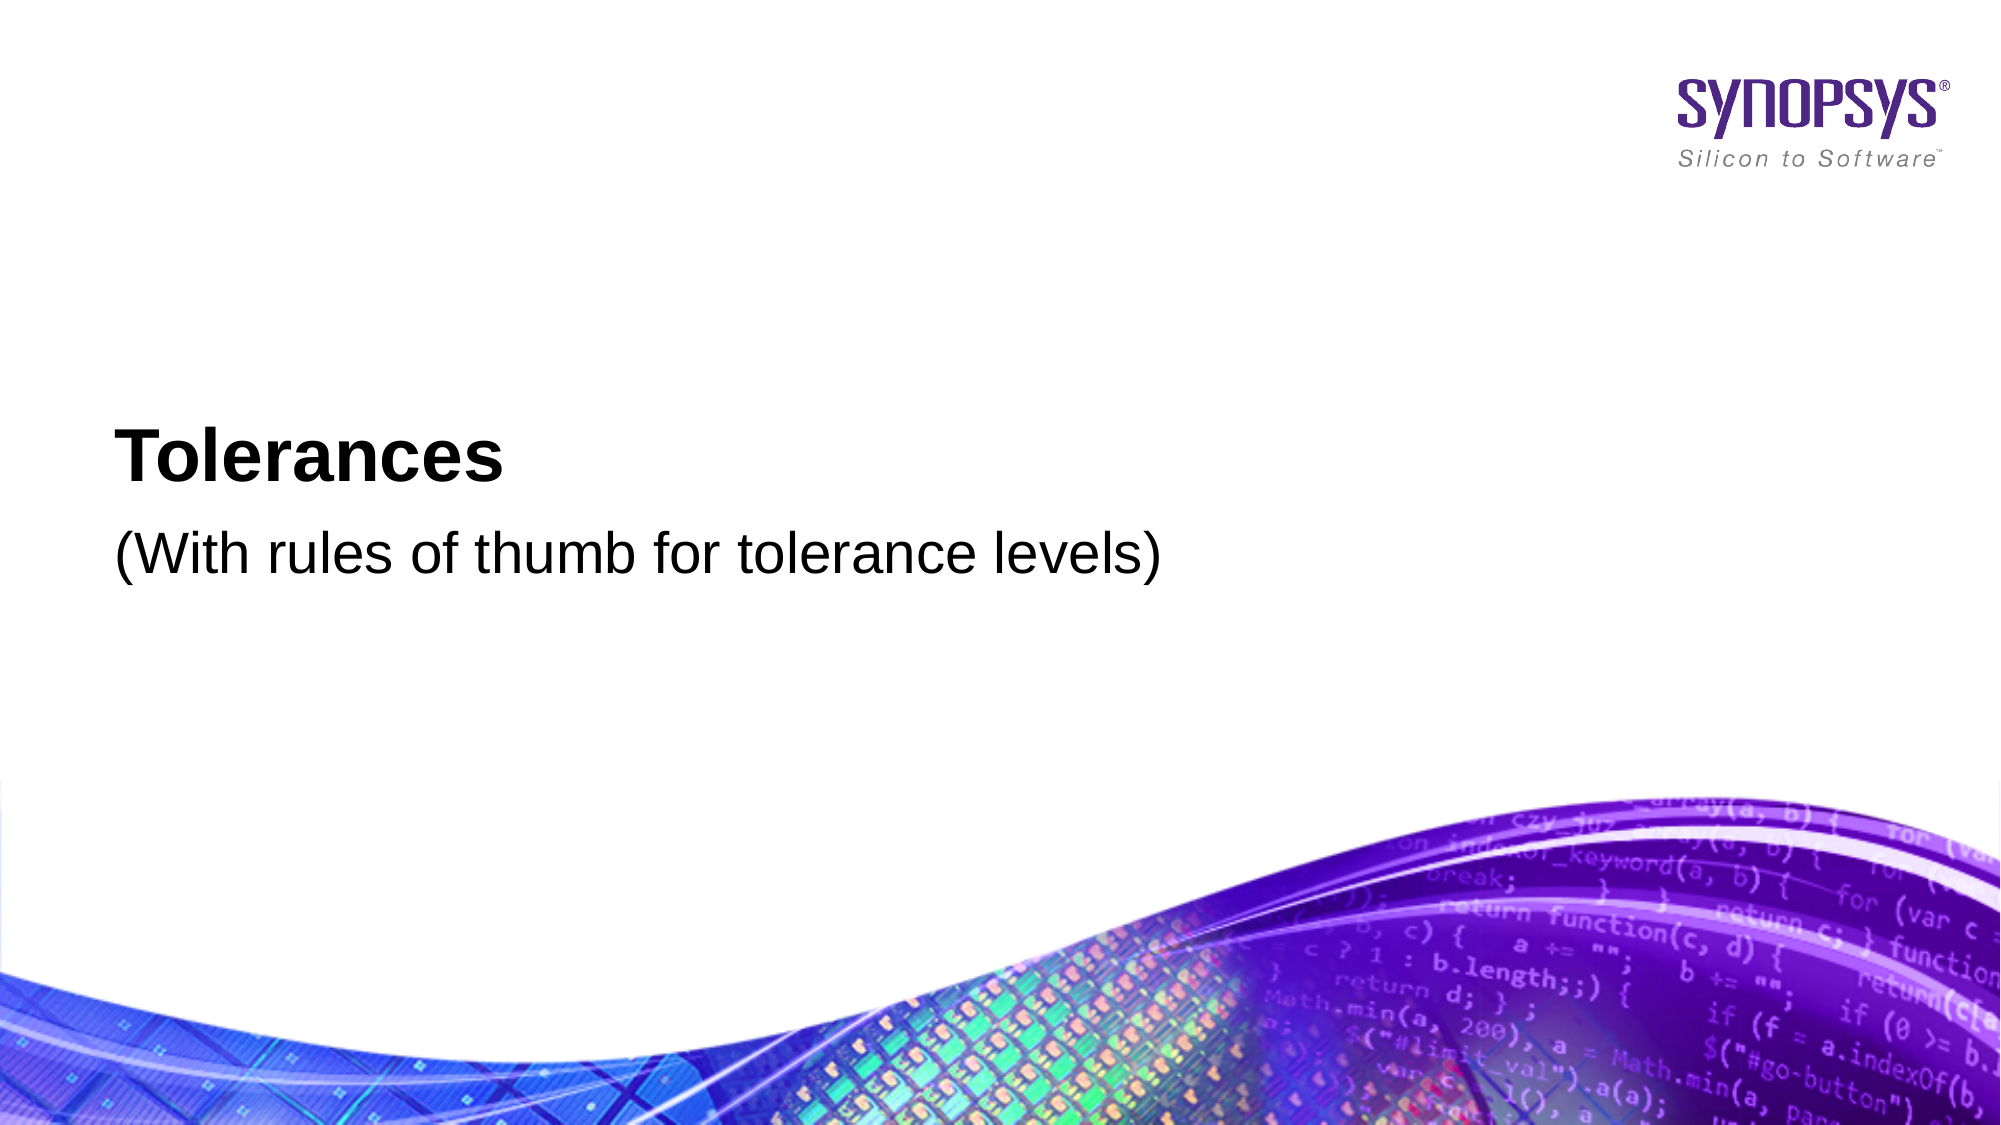

# Tolerances
(With rules of thumb for tolerance levels)